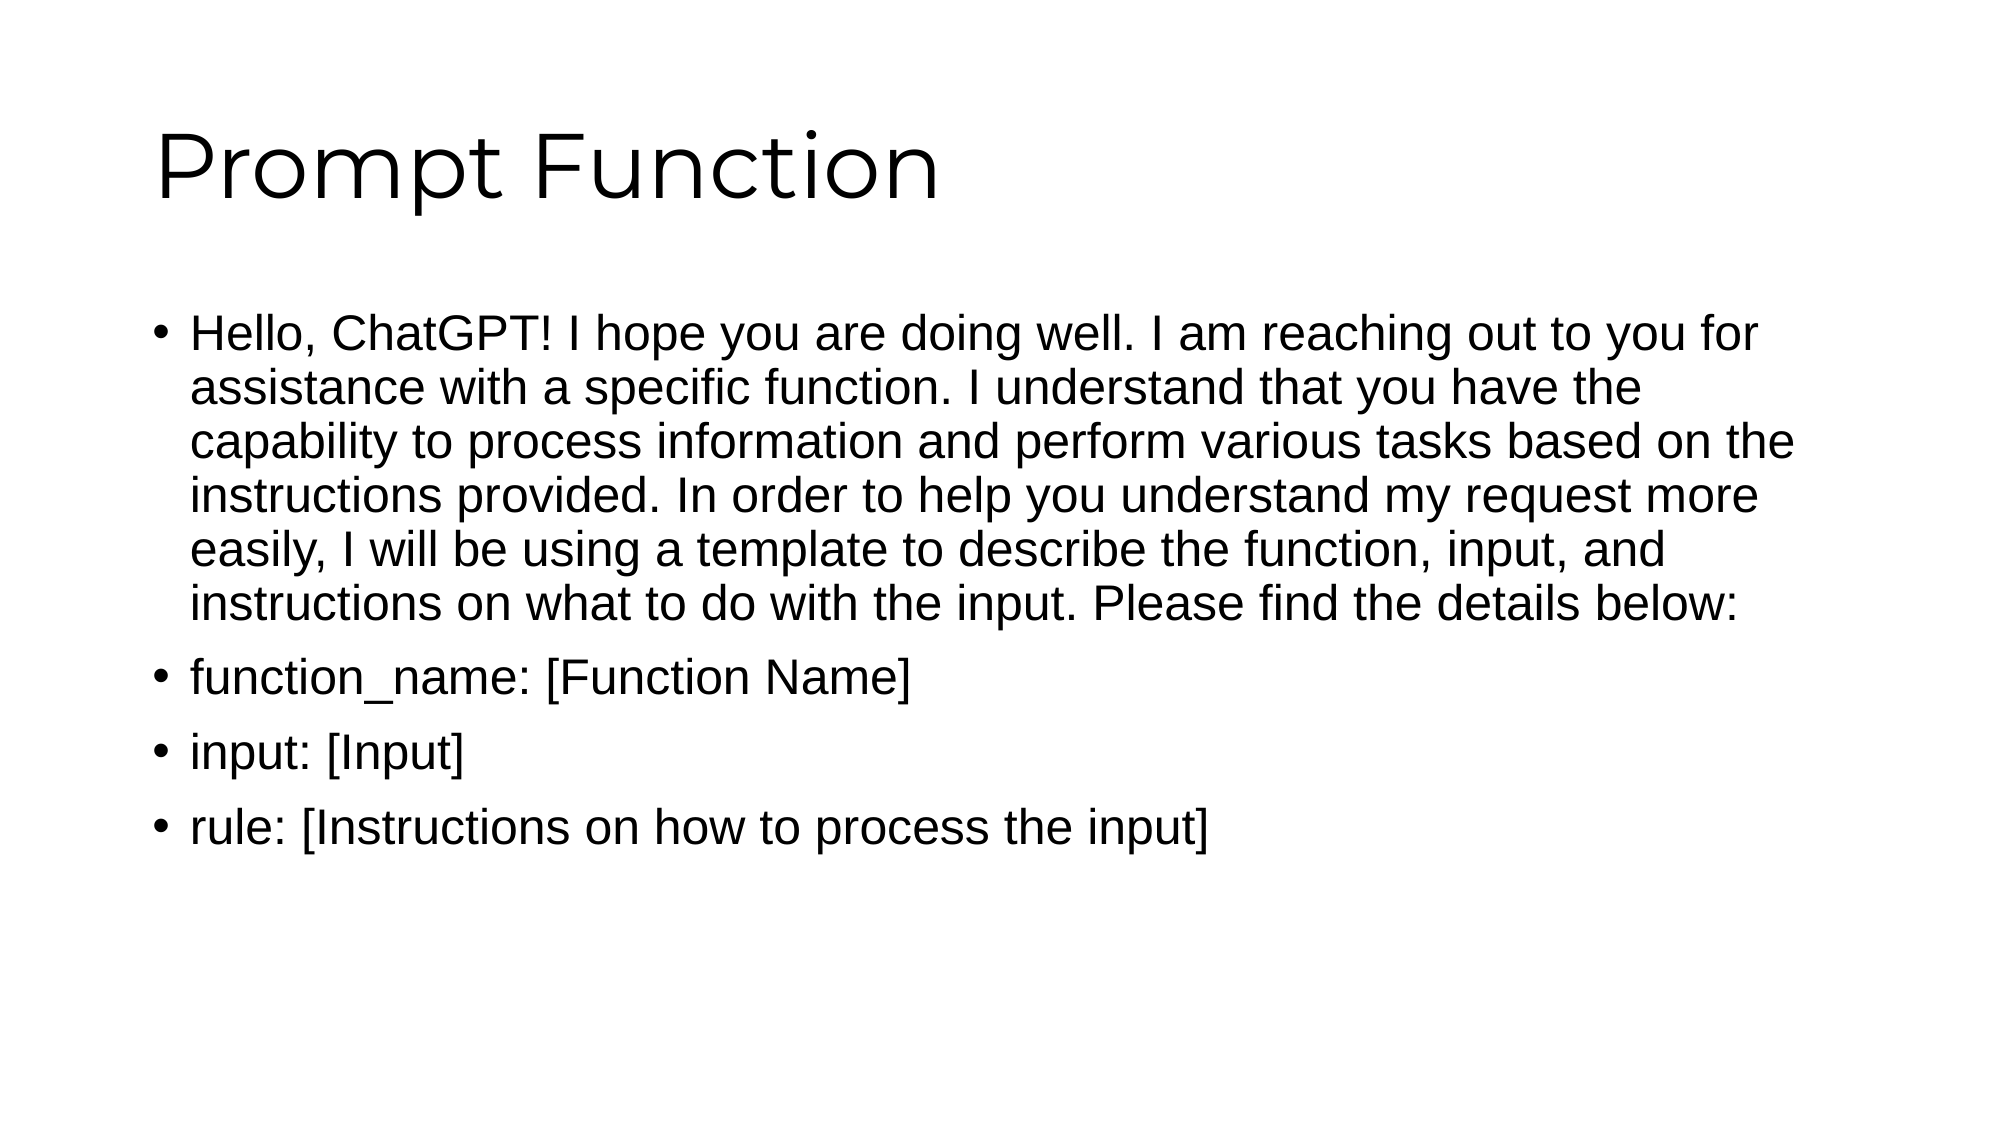

# Prompt Function
Hello, ChatGPT! I hope you are doing well. I am reaching out to you for assistance with a specific function. I understand that you have the capability to process information and perform various tasks based on the instructions provided. In order to help you understand my request more easily, I will be using a template to describe the function, input, and instructions on what to do with the input. Please find the details below:
function_name: [Function Name]
input: [Input]
rule: [Instructions on how to process the input]